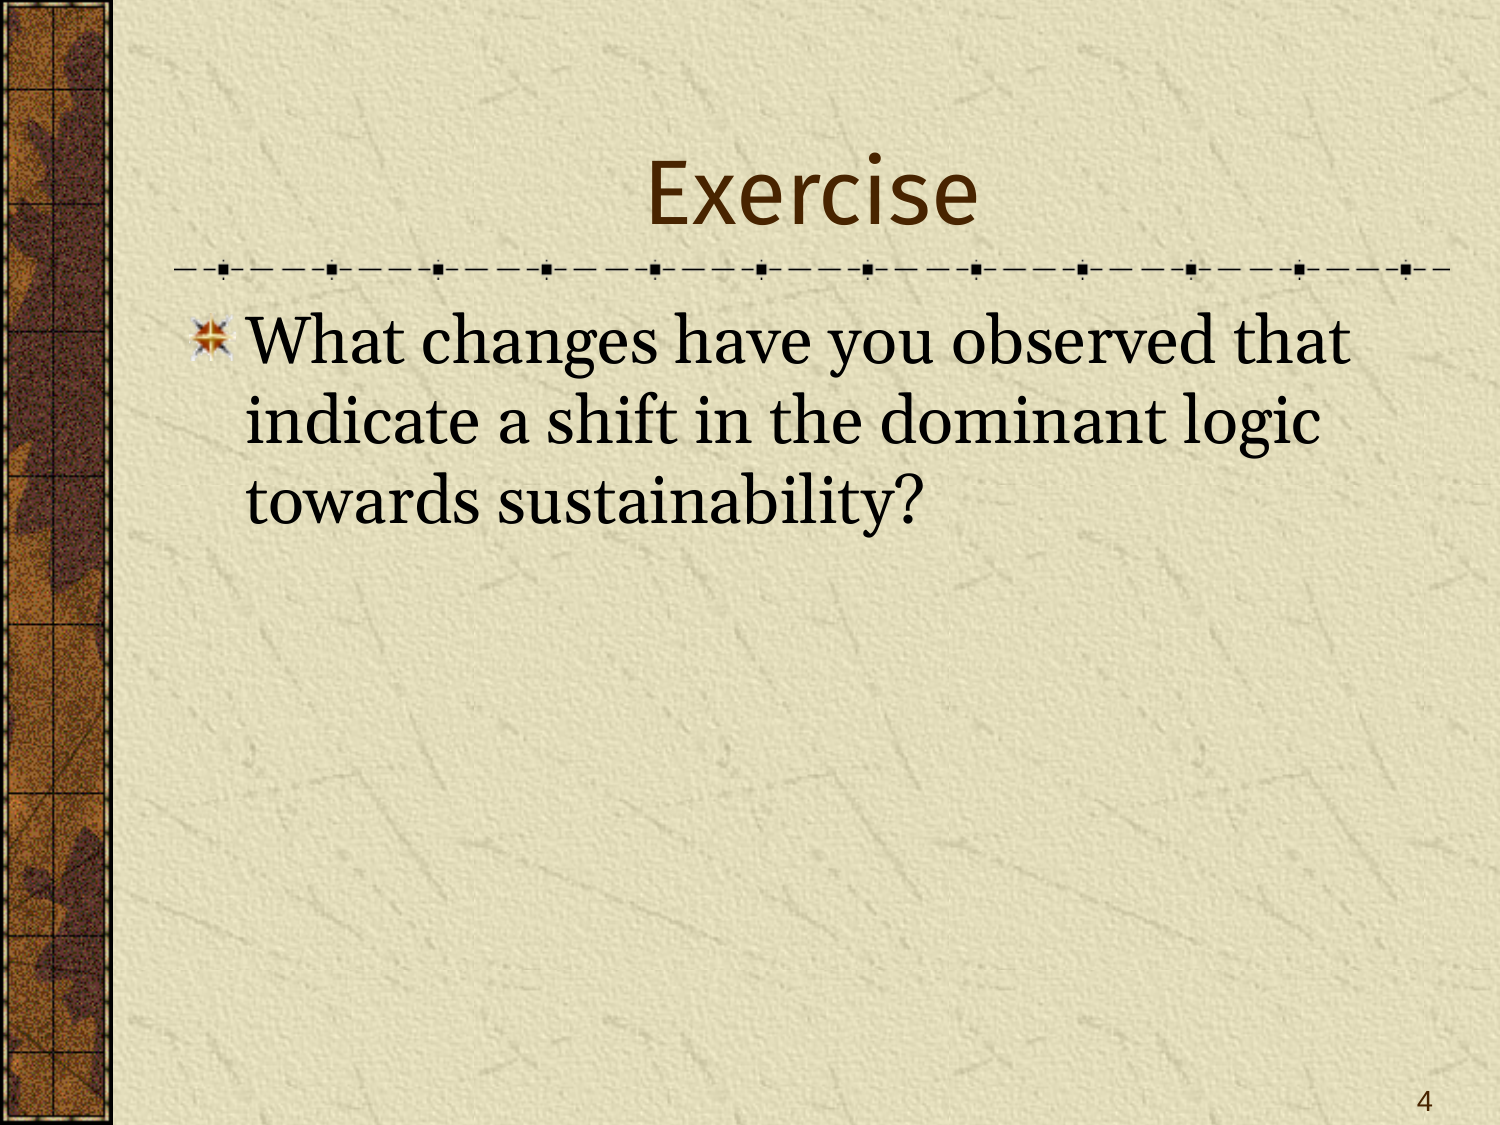

# Exercise
What changes have you observed that indicate a shift in the dominant logic towards sustainability?
4